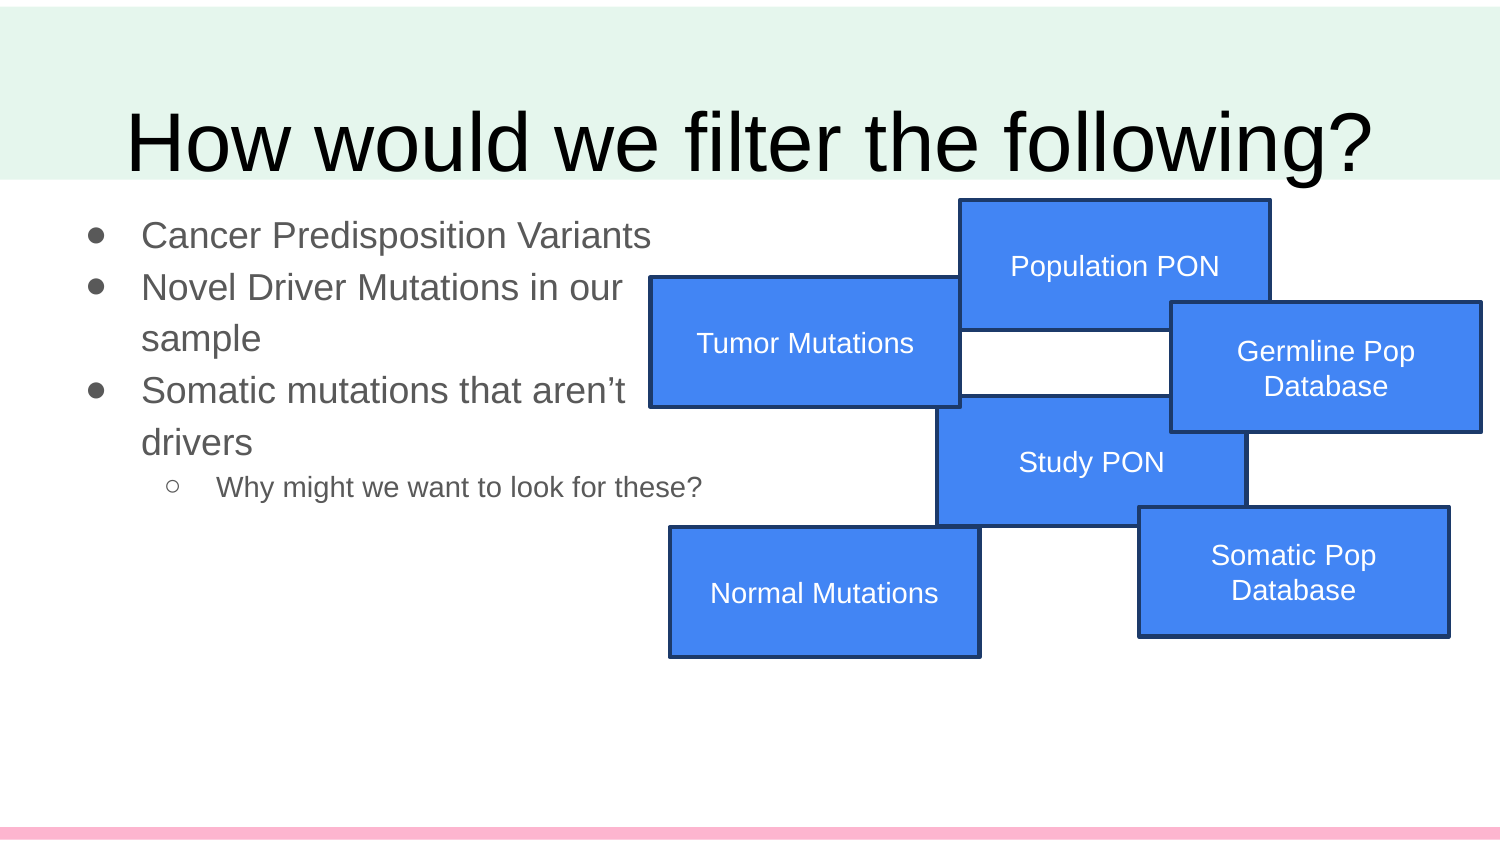

# How would we filter the following?
Cancer Predisposition Variants
Novel Driver Mutations in our sample
Somatic mutations that aren’t drivers
Why might we want to look for these?
Population PON
Tumor Mutations
Germline Pop Database
Study PON
Somatic Pop Database
Normal Mutations